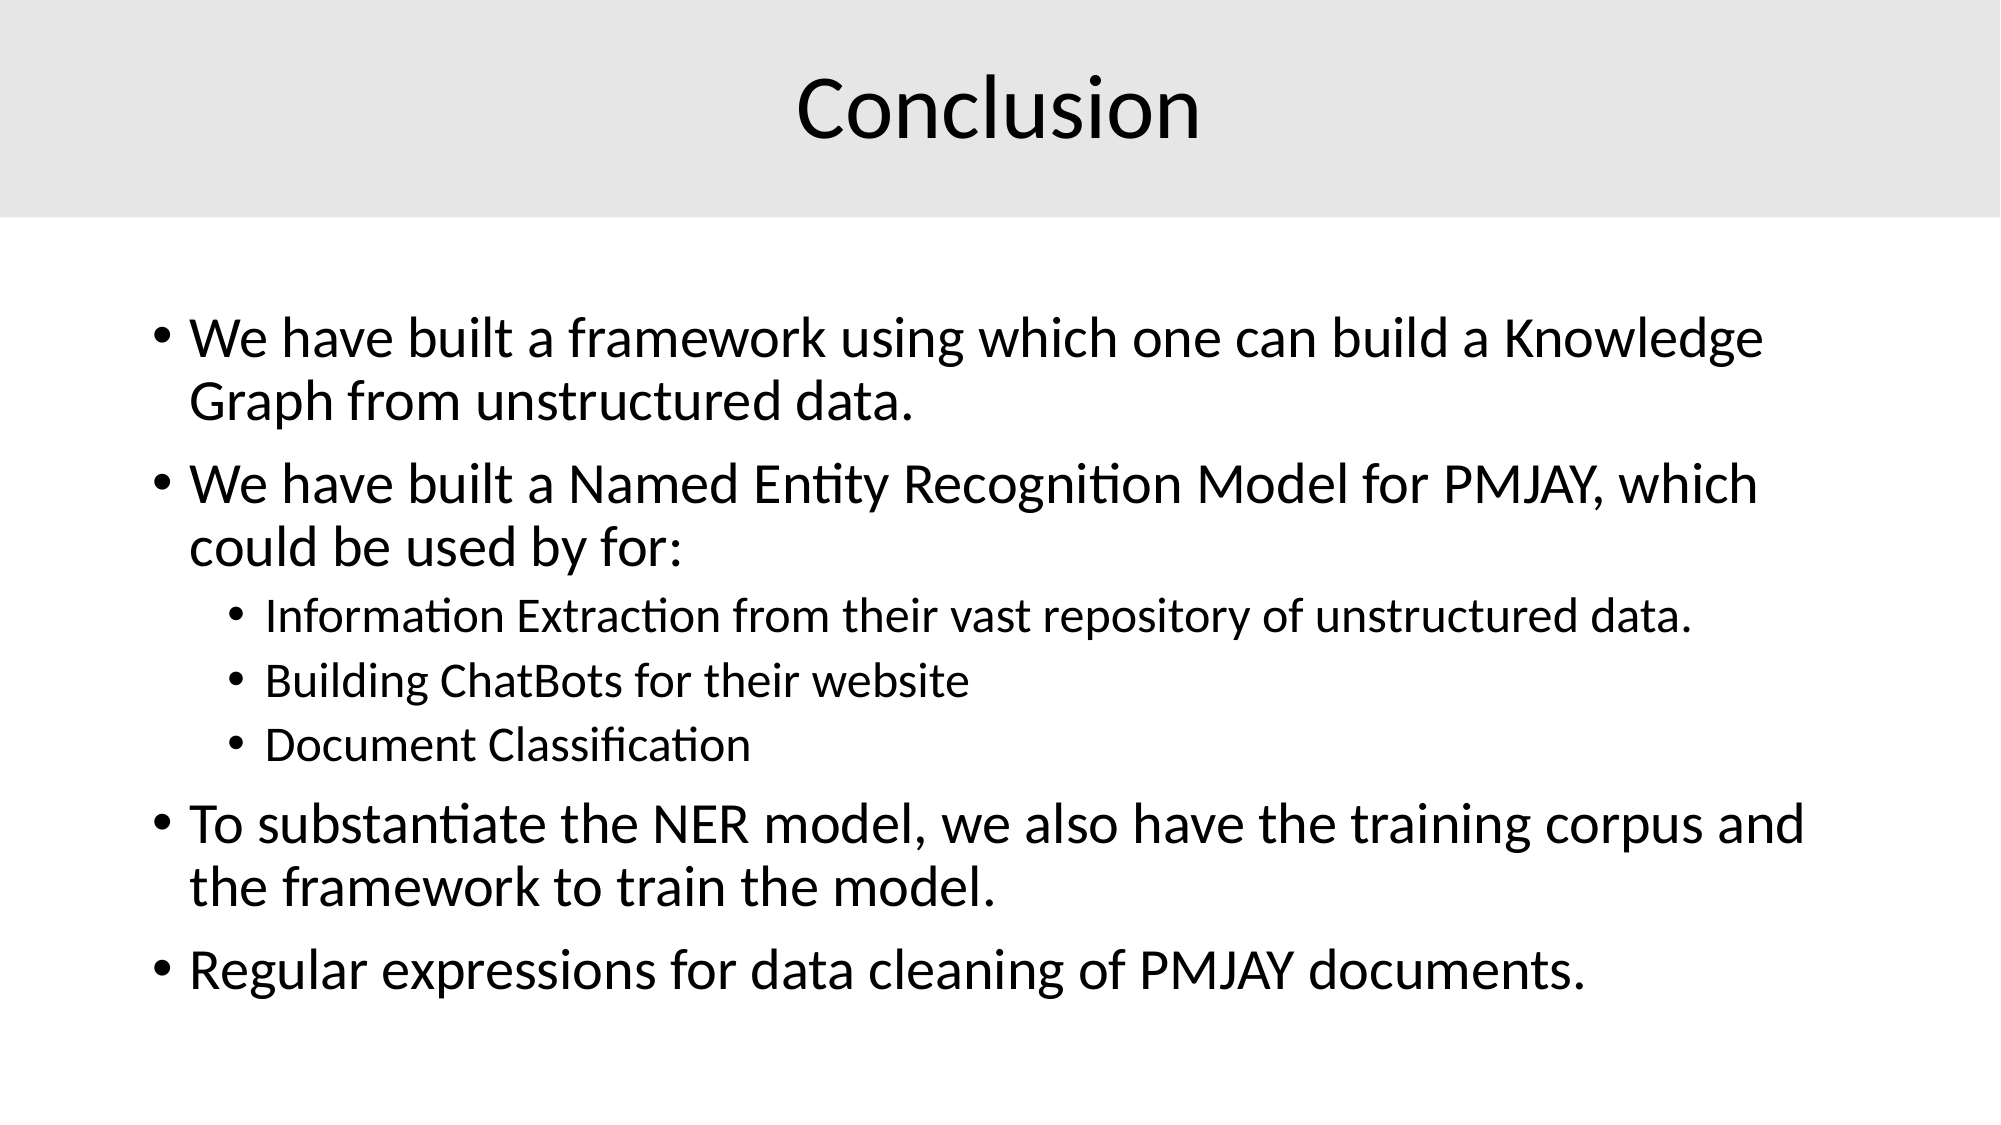

Conclusion
We have built a framework using which one can build a Knowledge Graph from unstructured data.
We have built a Named Entity Recognition Model for PMJAY, which could be used by for:
Information Extraction from their vast repository of unstructured data.
Building ChatBots for their website
Document Classification
To substantiate the NER model, we also have the training corpus and the framework to train the model.
Regular expressions for data cleaning of PMJAY documents.